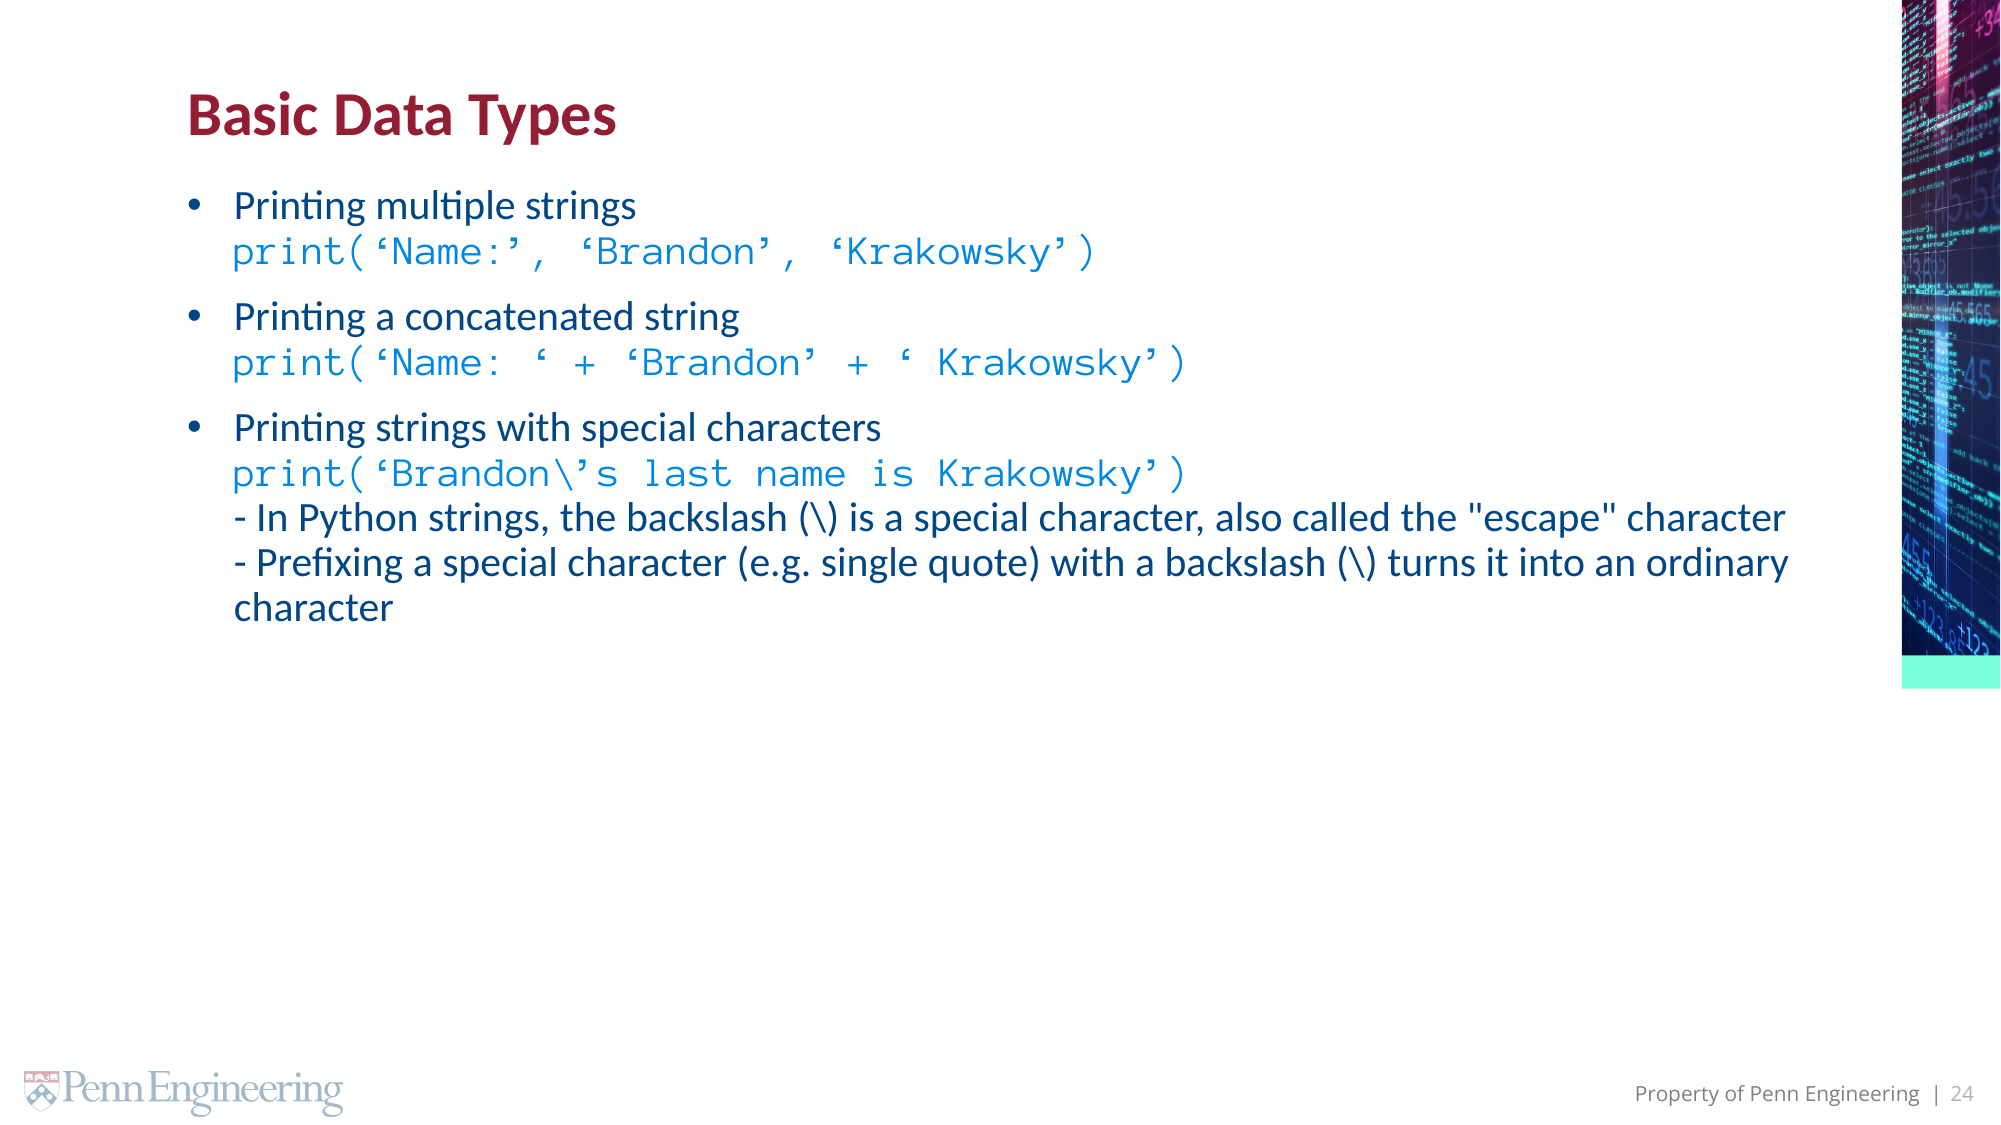

# Basic Data Types
Printing multiple strings
print(‘Name:’, ‘Brandon’, ‘Krakowsky’)
Printing a concatenated string
print(‘Name: ‘ + ‘Brandon’ + ‘ Krakowsky’)
Printing strings with special characters
print(‘Brandon\’s last name is Krakowsky’)
- In Python strings, the backslash (\) is a special character, also called the "escape" character
- Prefixing a special character (e.g. single quote) with a backslash (\) turns it into an ordinary character

24